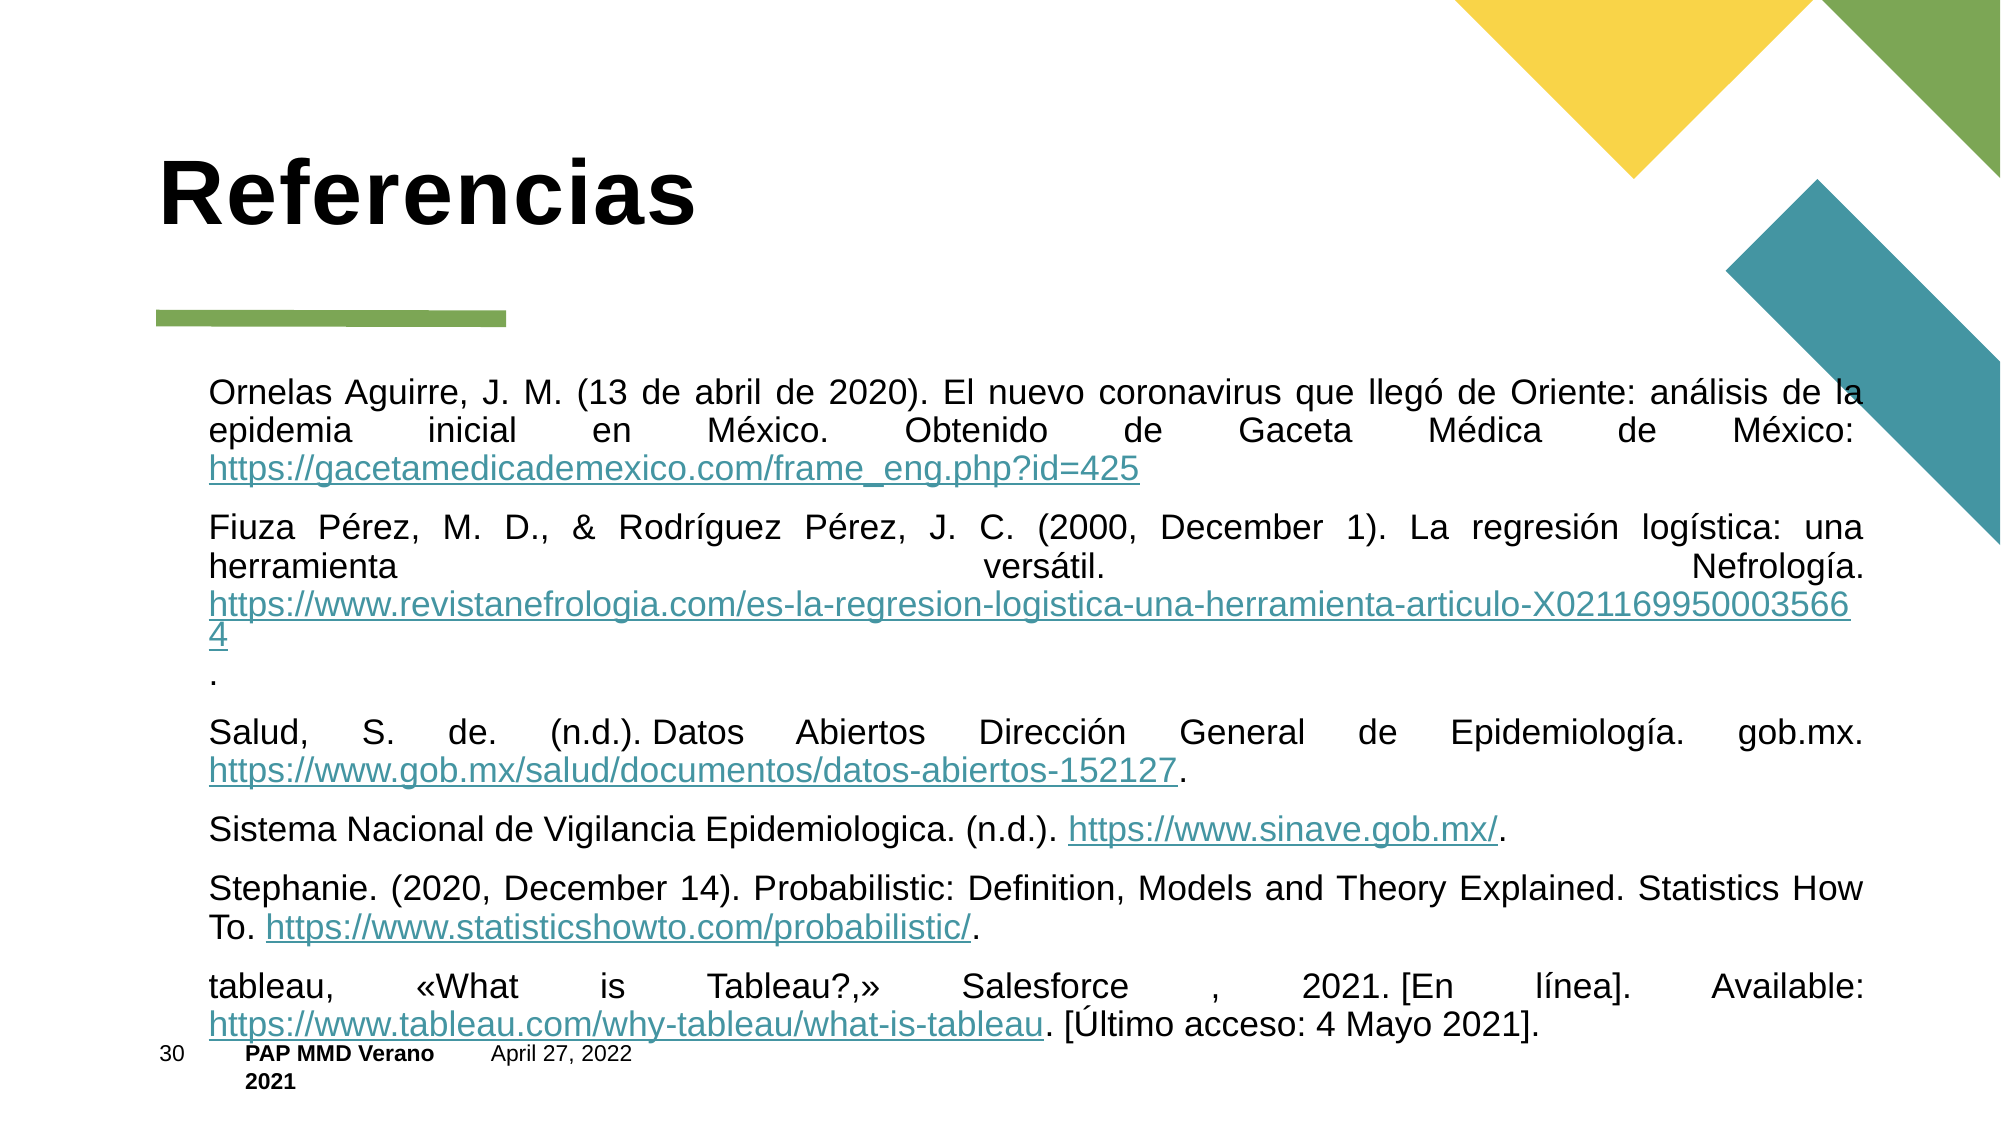

# Referencias
Ornelas Aguirre, J. M. (13 de abril de 2020). El nuevo coronavirus que llegó de Oriente: análisis de la epidemia inicial en México. Obtenido de Gaceta Médica de México: https://gacetamedicademexico.com/frame_eng.php?id=425
Fiuza Pérez, M. D., & Rodríguez Pérez, J. C. (2000, December 1). La regresión logística: una herramienta versátil. Nefrología. https://www.revistanefrologia.com/es-la-regresion-logistica-una-herramienta-articulo-X0211699500035664.
Salud, S. de. (n.d.). Datos Abiertos Dirección General de Epidemiología. gob.mx. https://www.gob.mx/salud/documentos/datos-abiertos-152127.
Sistema Nacional de Vigilancia Epidemiologica. (n.d.). https://www.sinave.gob.mx/.
Stephanie. (2020, December 14). Probabilistic: Definition, Models and Theory Explained. Statistics How To. https://www.statisticshowto.com/probabilistic/.
tableau, «What is Tableau?,» Salesforce , 2021. [En línea]. Available: https://www.tableau.com/why-tableau/what-is-tableau. [Último acceso: 4 Mayo 2021].

30
PAP MMD Verano 2021
April 27, 2022